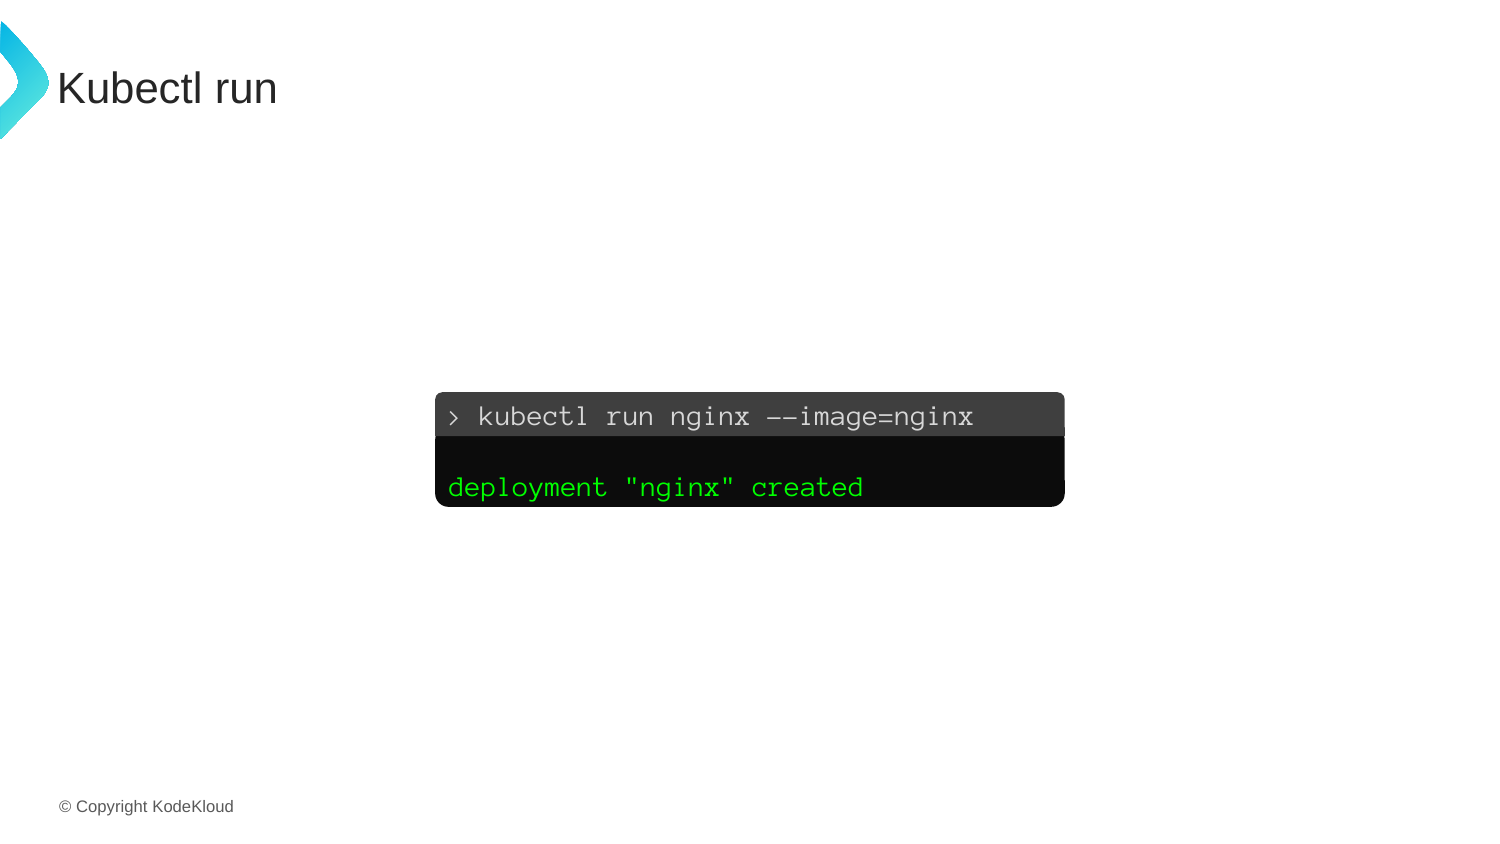

# Kubectl run
> kubectl run nginx --image=nginx

deployment "nginx" created